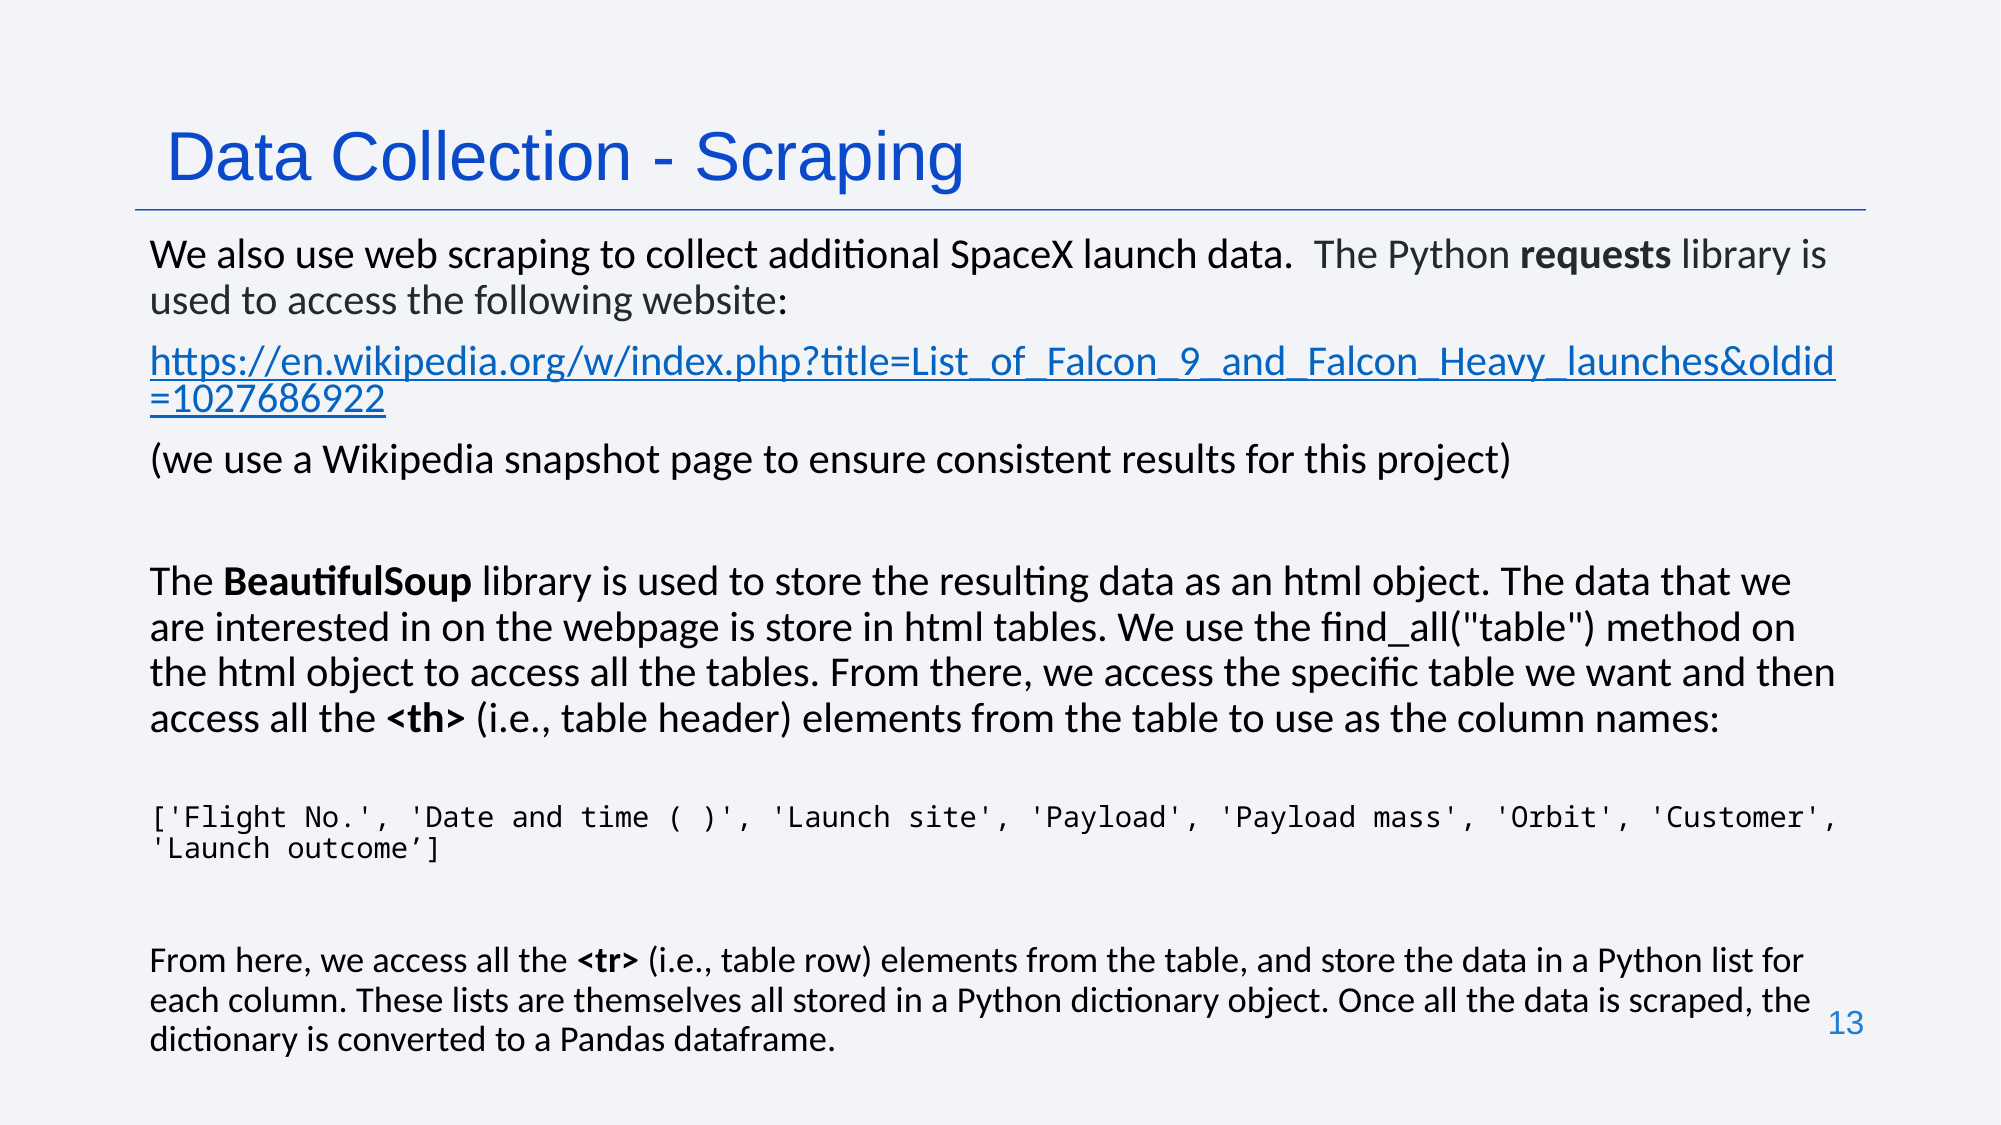

Data Collection - Scraping
We also use web scraping to collect additional SpaceX launch data.  The Python requests library is used to access the following website:
https://en.wikipedia.org/w/index.php?title=List_of_Falcon_9_and_Falcon_Heavy_launches&oldid=1027686922
(we use a Wikipedia snapshot page to ensure consistent results for this project)

The BeautifulSoup library is used to store the resulting data as an html object. The data that we are interested in on the webpage is store in html tables. We use the find_all("table") method on the html object to access all the tables. From there, we access the specific table we want and then access all the <th> (i.e., table header) elements from the table to use as the column names:

['Flight No.', 'Date and time ( )', 'Launch site', 'Payload', 'Payload mass', 'Orbit', 'Customer', 'Launch outcome’]

From here, we access all the <tr> (i.e., table row) elements from the table, and store the data in a Python list for each column. These lists are themselves all stored in a Python dictionary object. Once all the data is scraped, the dictionary is converted to a Pandas dataframe.

13